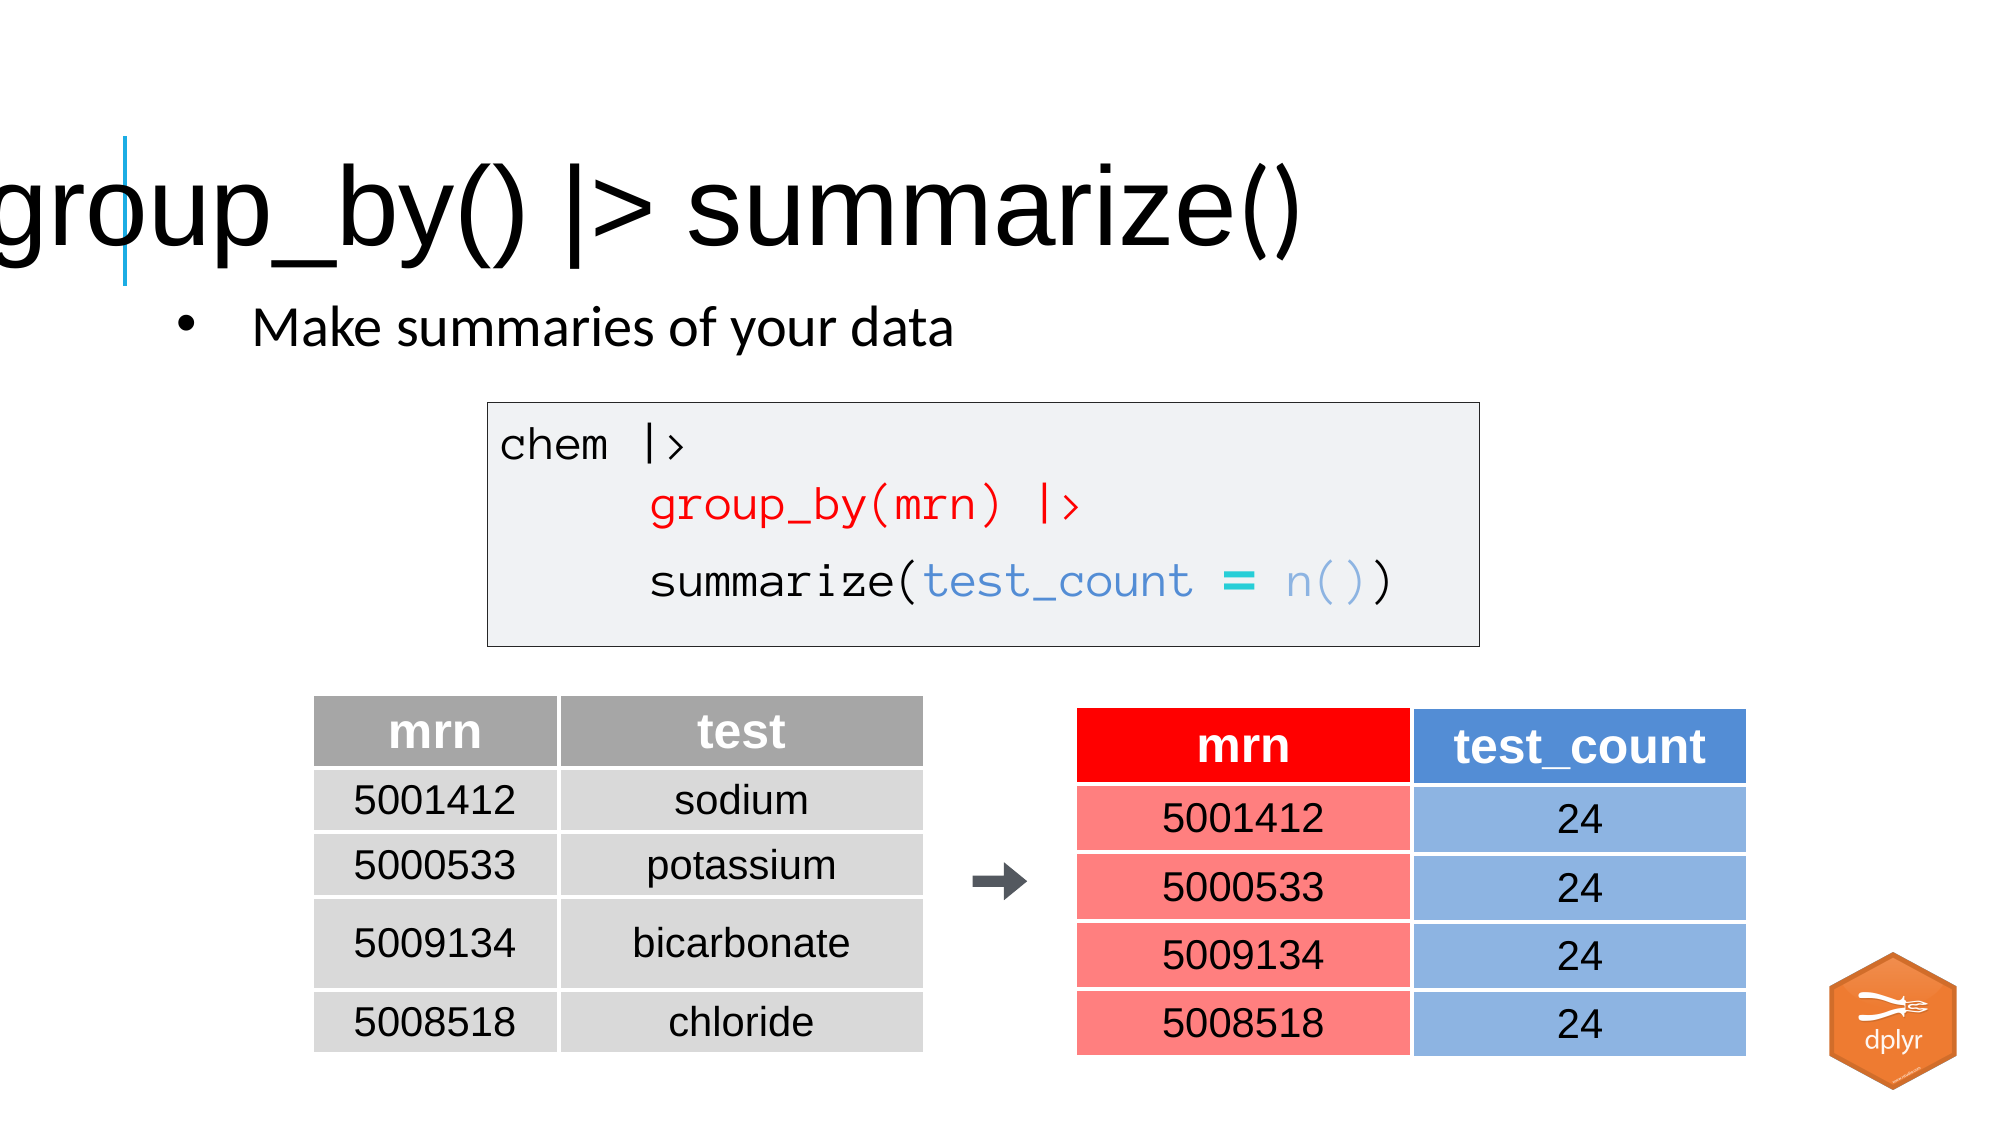

group_by() |> summarize()
Make summaries of your data

chem |>
	group_by(mrn) |>
	summarize(test_count = n())
| mrn | test |
| --- | --- |
| 5001412 | sodium |
| 5000533 | potassium |
| 5009134 | bicarbonate |
| 5008518 | chloride |
| mrn |
| --- |
| 5001412 |
| 5000533 |
| 5009134 |
| 5008518 |
| test\_count |
| --- |
| 24 |
| 24 |
| 24 |
| 24 |